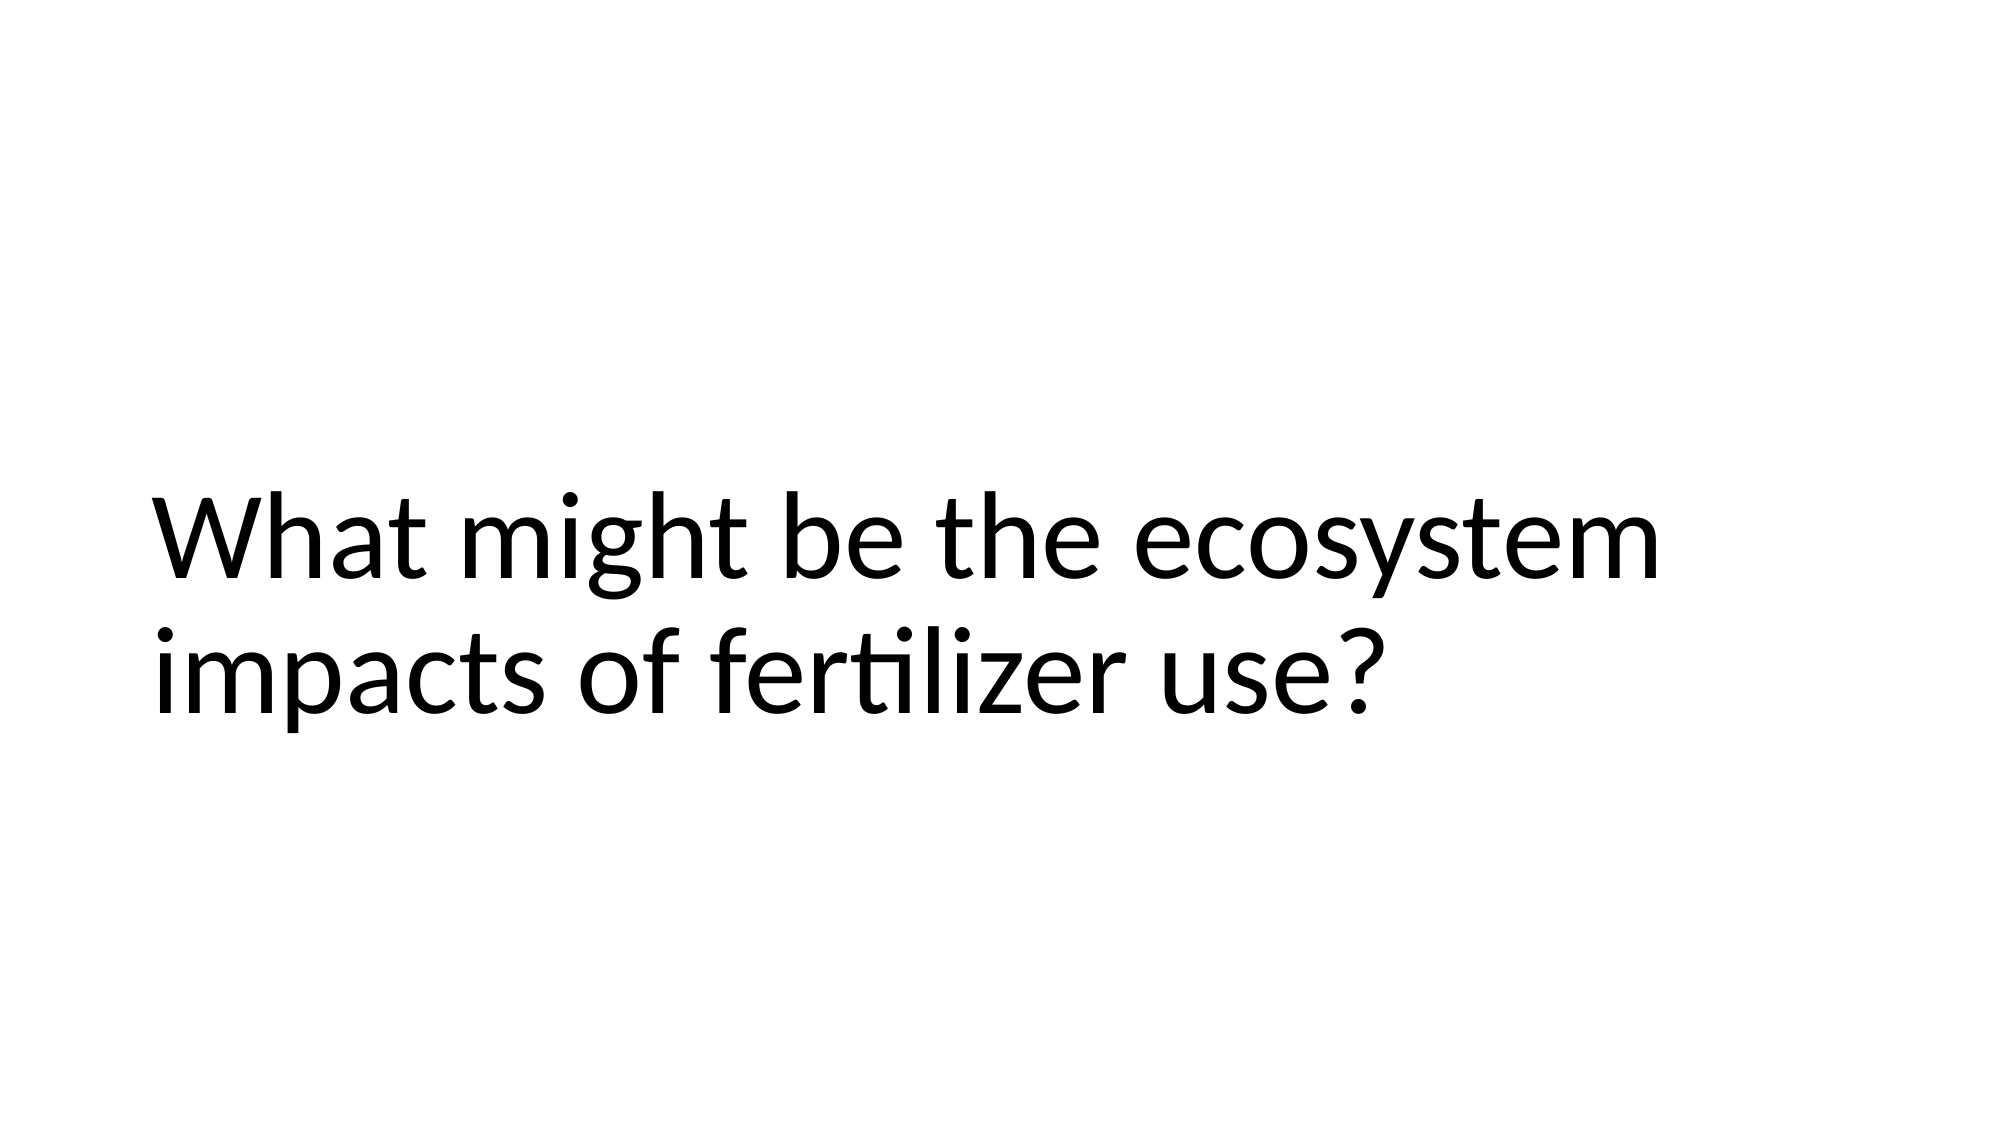

# What might be the ecosystem impacts of fertilizer use?